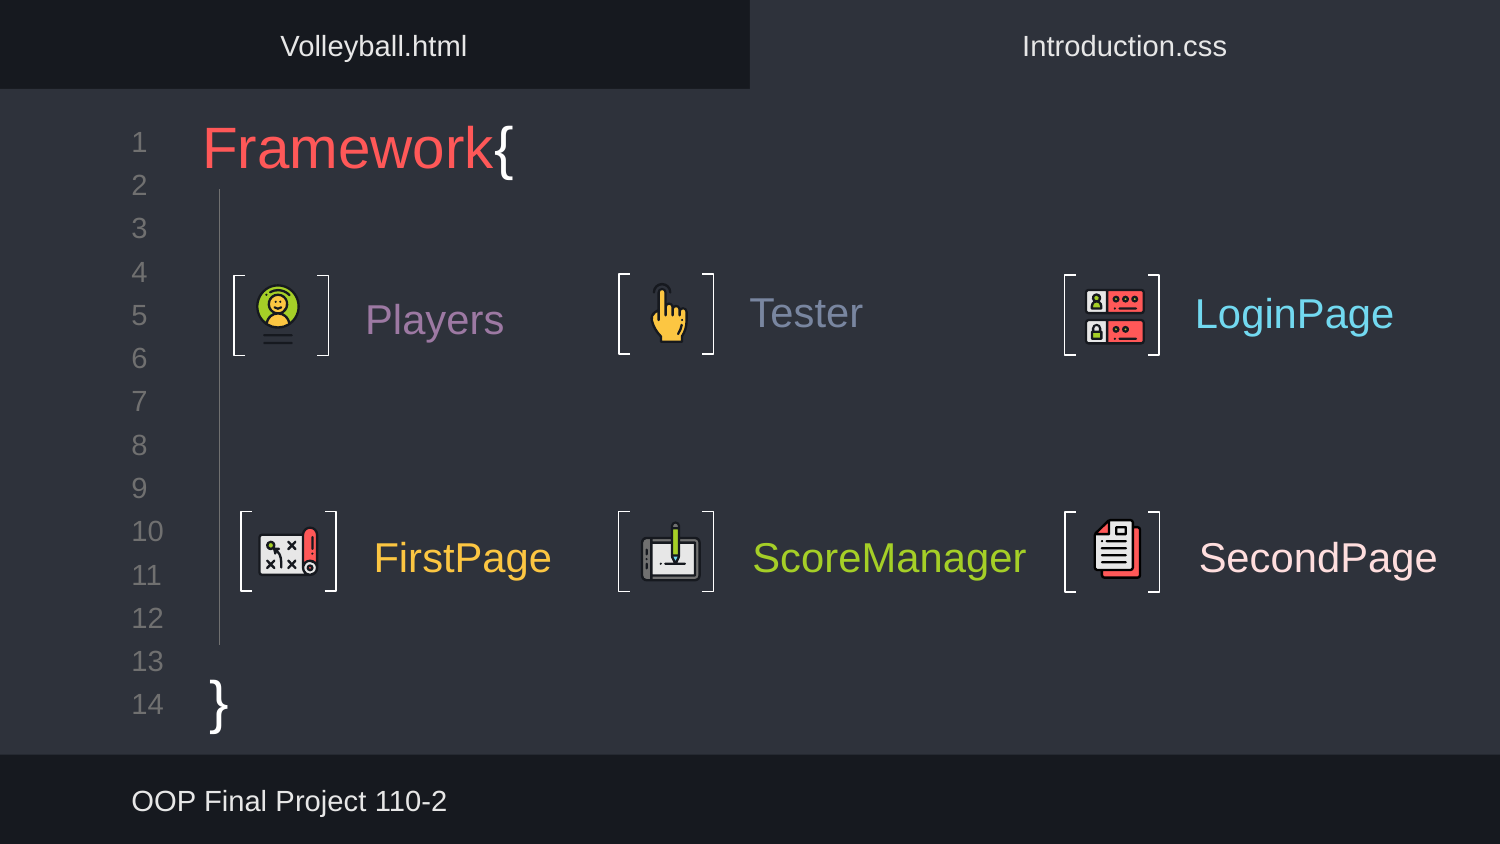

Volleyball.html
Introduction.css
# Framework{
}

Tester

LoginPage

Players

ScoreManager
FirstPage
SecondPage
OOP Final Project 110-2